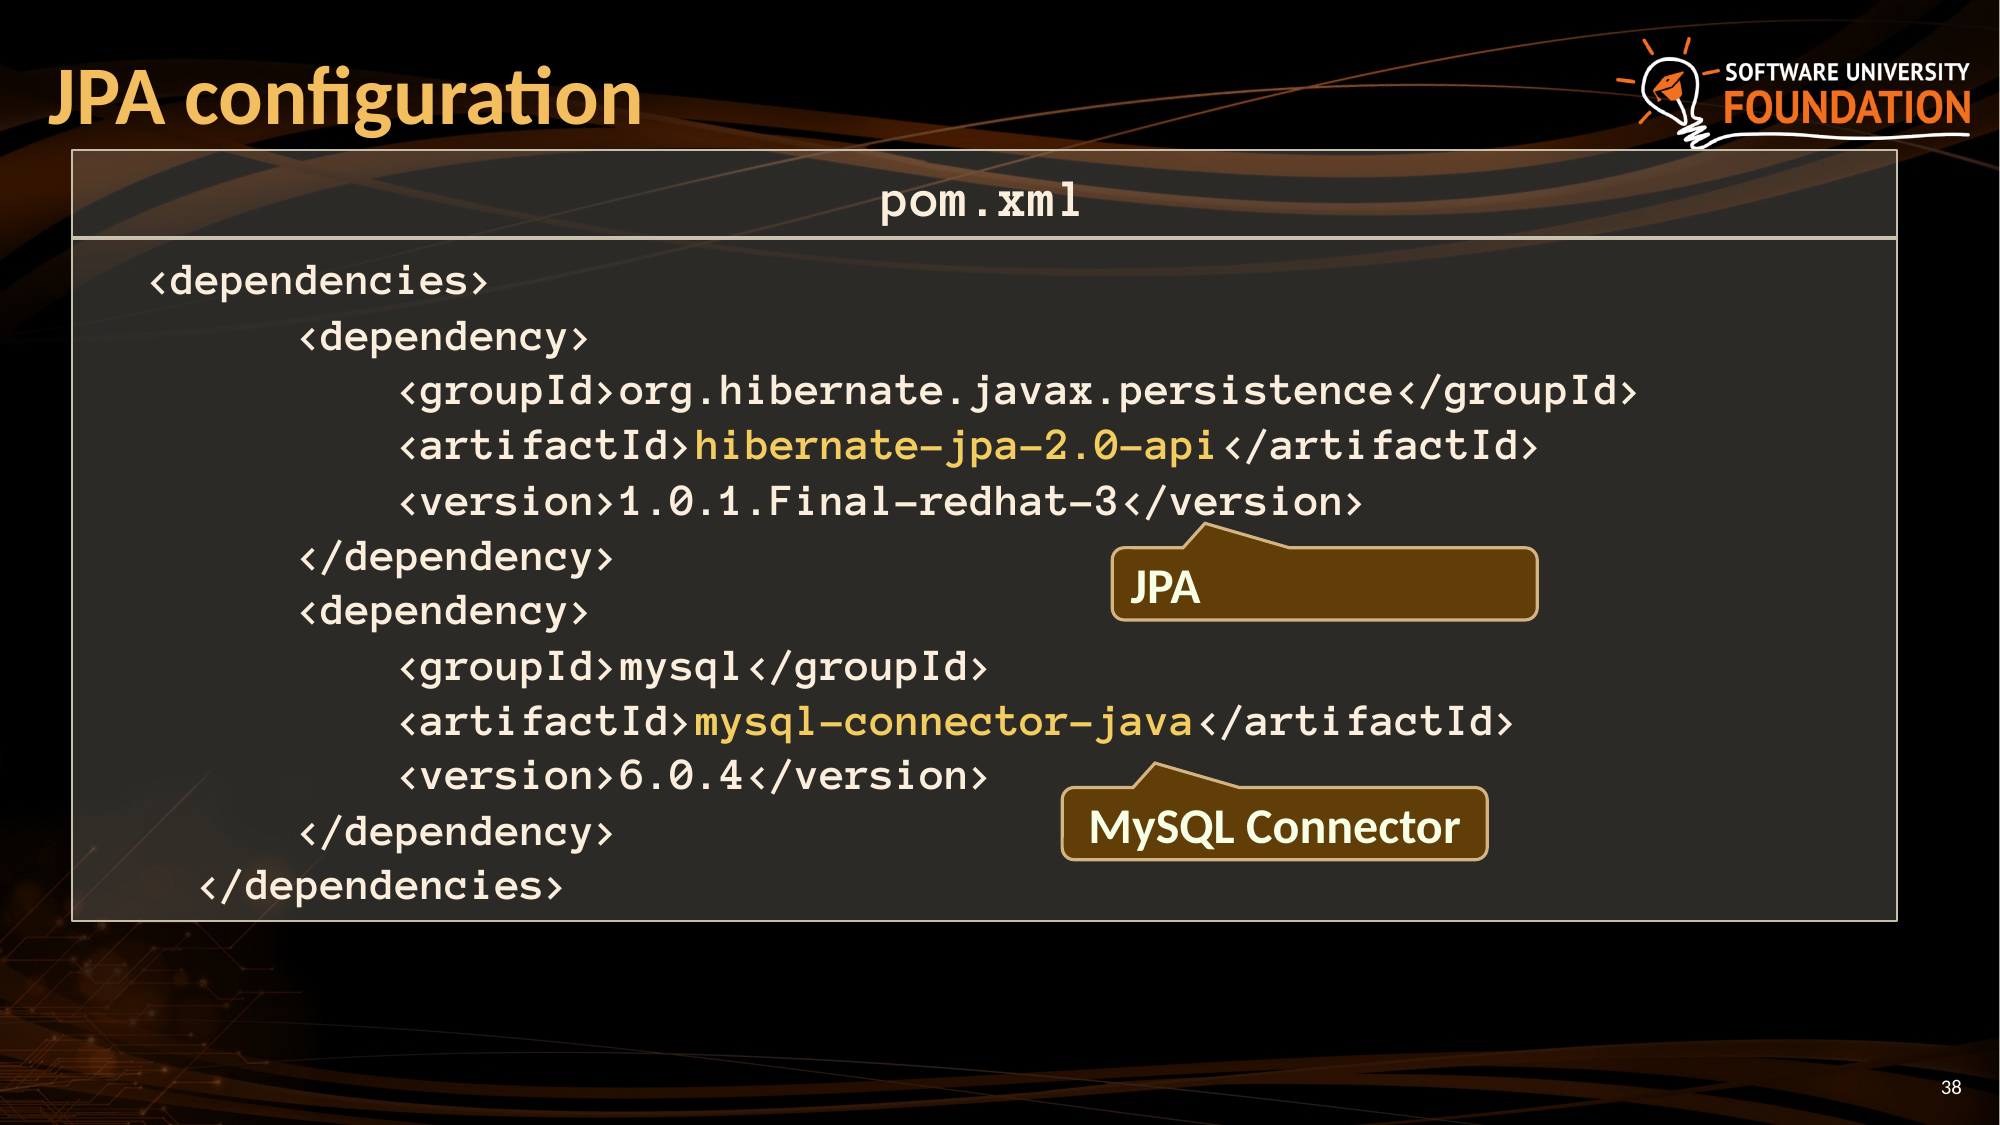

# JPA configuration
pom.xml
  <dependencies>
        <dependency>
            <groupId>org.hibernate.javax.persistence</groupId>
            <artifactId>hibernate-jpa-2.0-api</artifactId>
            <version>1.0.1.Final-redhat-3</version>
        </dependency>
        <dependency>
            <groupId>mysql</groupId>
            <artifactId>mysql-connector-java</artifactId>
            <version>6.0.4</version>
        </dependency>
    </dependencies>
JPA
MySQL Connector
38